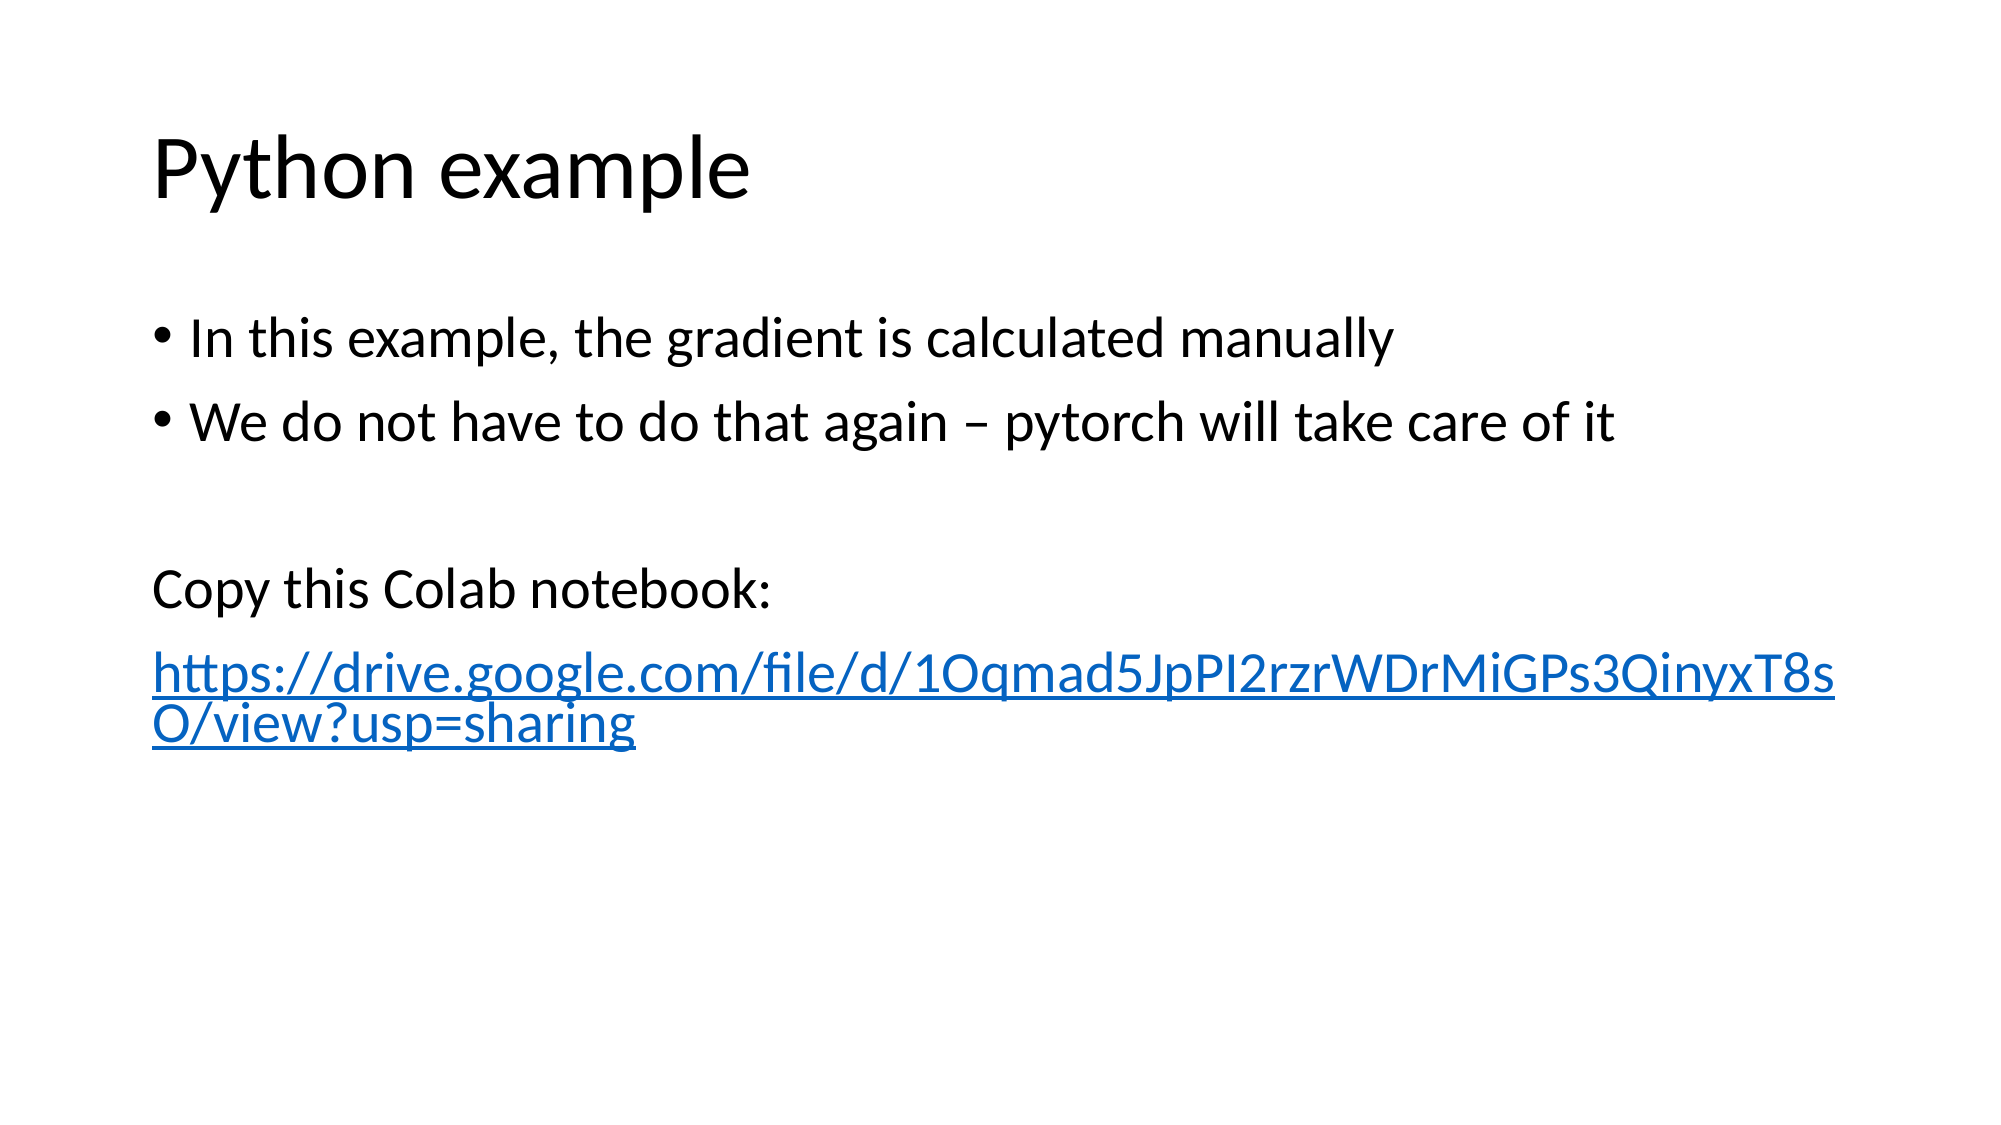

# Python example
In this example, the gradient is calculated manually
We do not have to do that again – pytorch will take care of it

Copy this Colab notebook:
https://drive.google.com/file/d/1Oqmad5JpPI2rzrWDrMiGPs3QinyxT8sO/view?usp=sharing